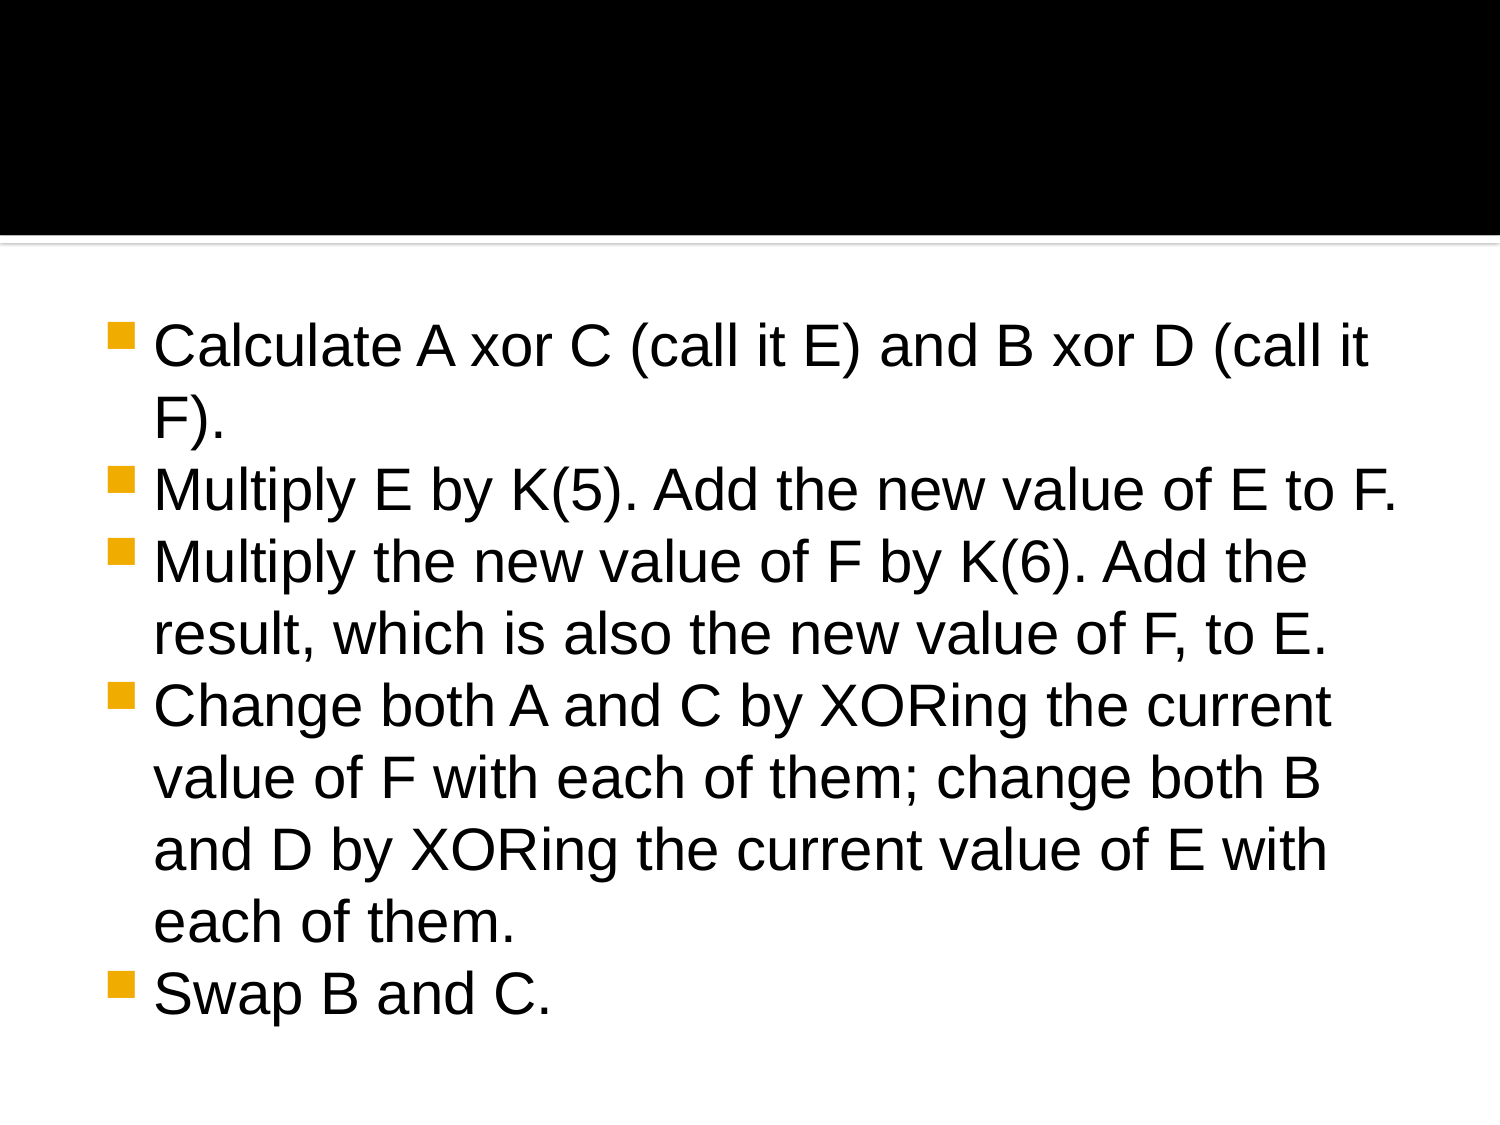

#
Calculate A xor C (call it E) and B xor D (call it F).
Multiply E by K(5). Add the new value of E to F.
Multiply the new value of F by K(6). Add the result, which is also the new value of F, to E.
Change both A and C by XORing the current value of F with each of them; change both B and D by XORing the current value of E with each of them.
Swap B and C.